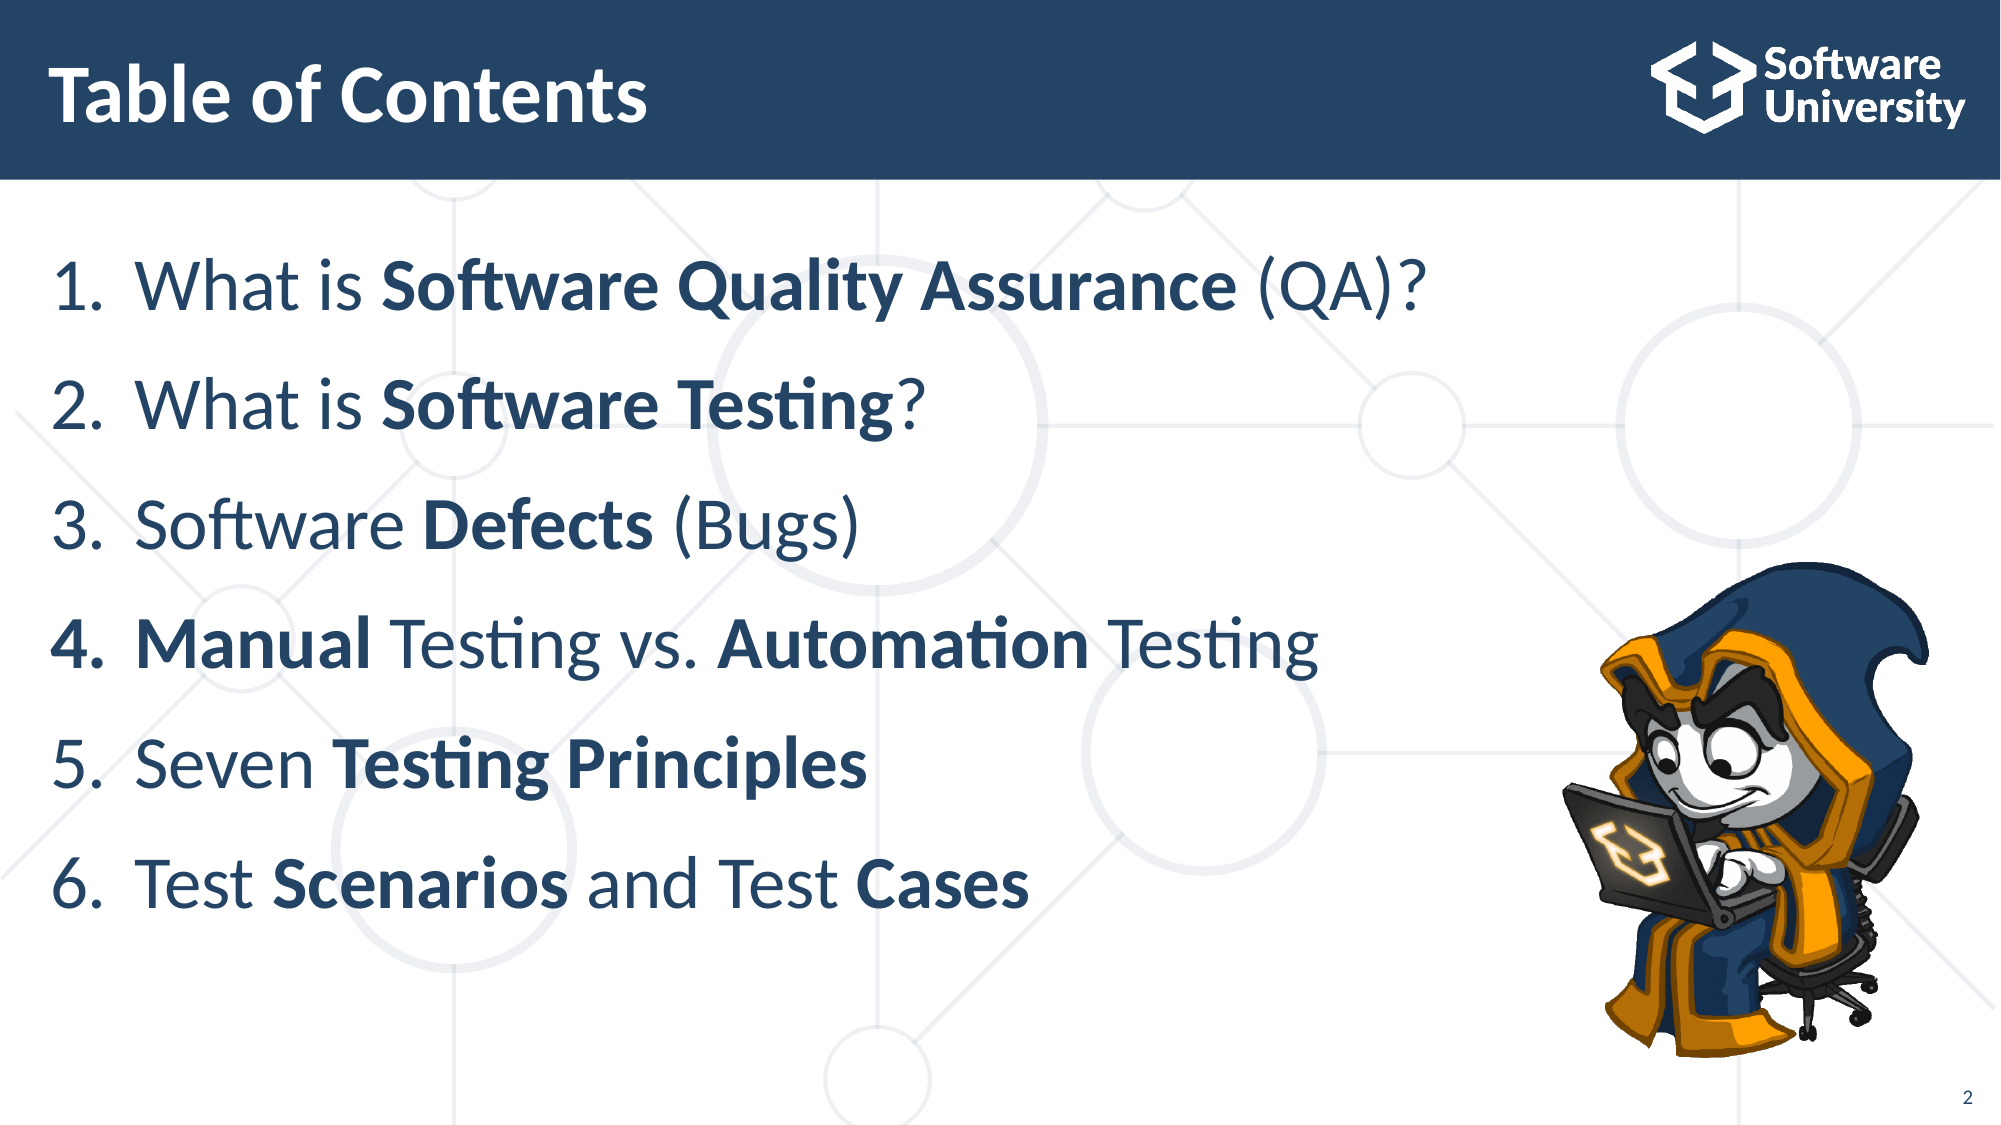

# Table of Contents
What is Software Quality Assurance (QA)?
What is Software Testing?
Software Defects (Bugs)
Manual Testing vs. Automation Testing
Seven Testing Principles
Test Scenarios and Test Cases
2